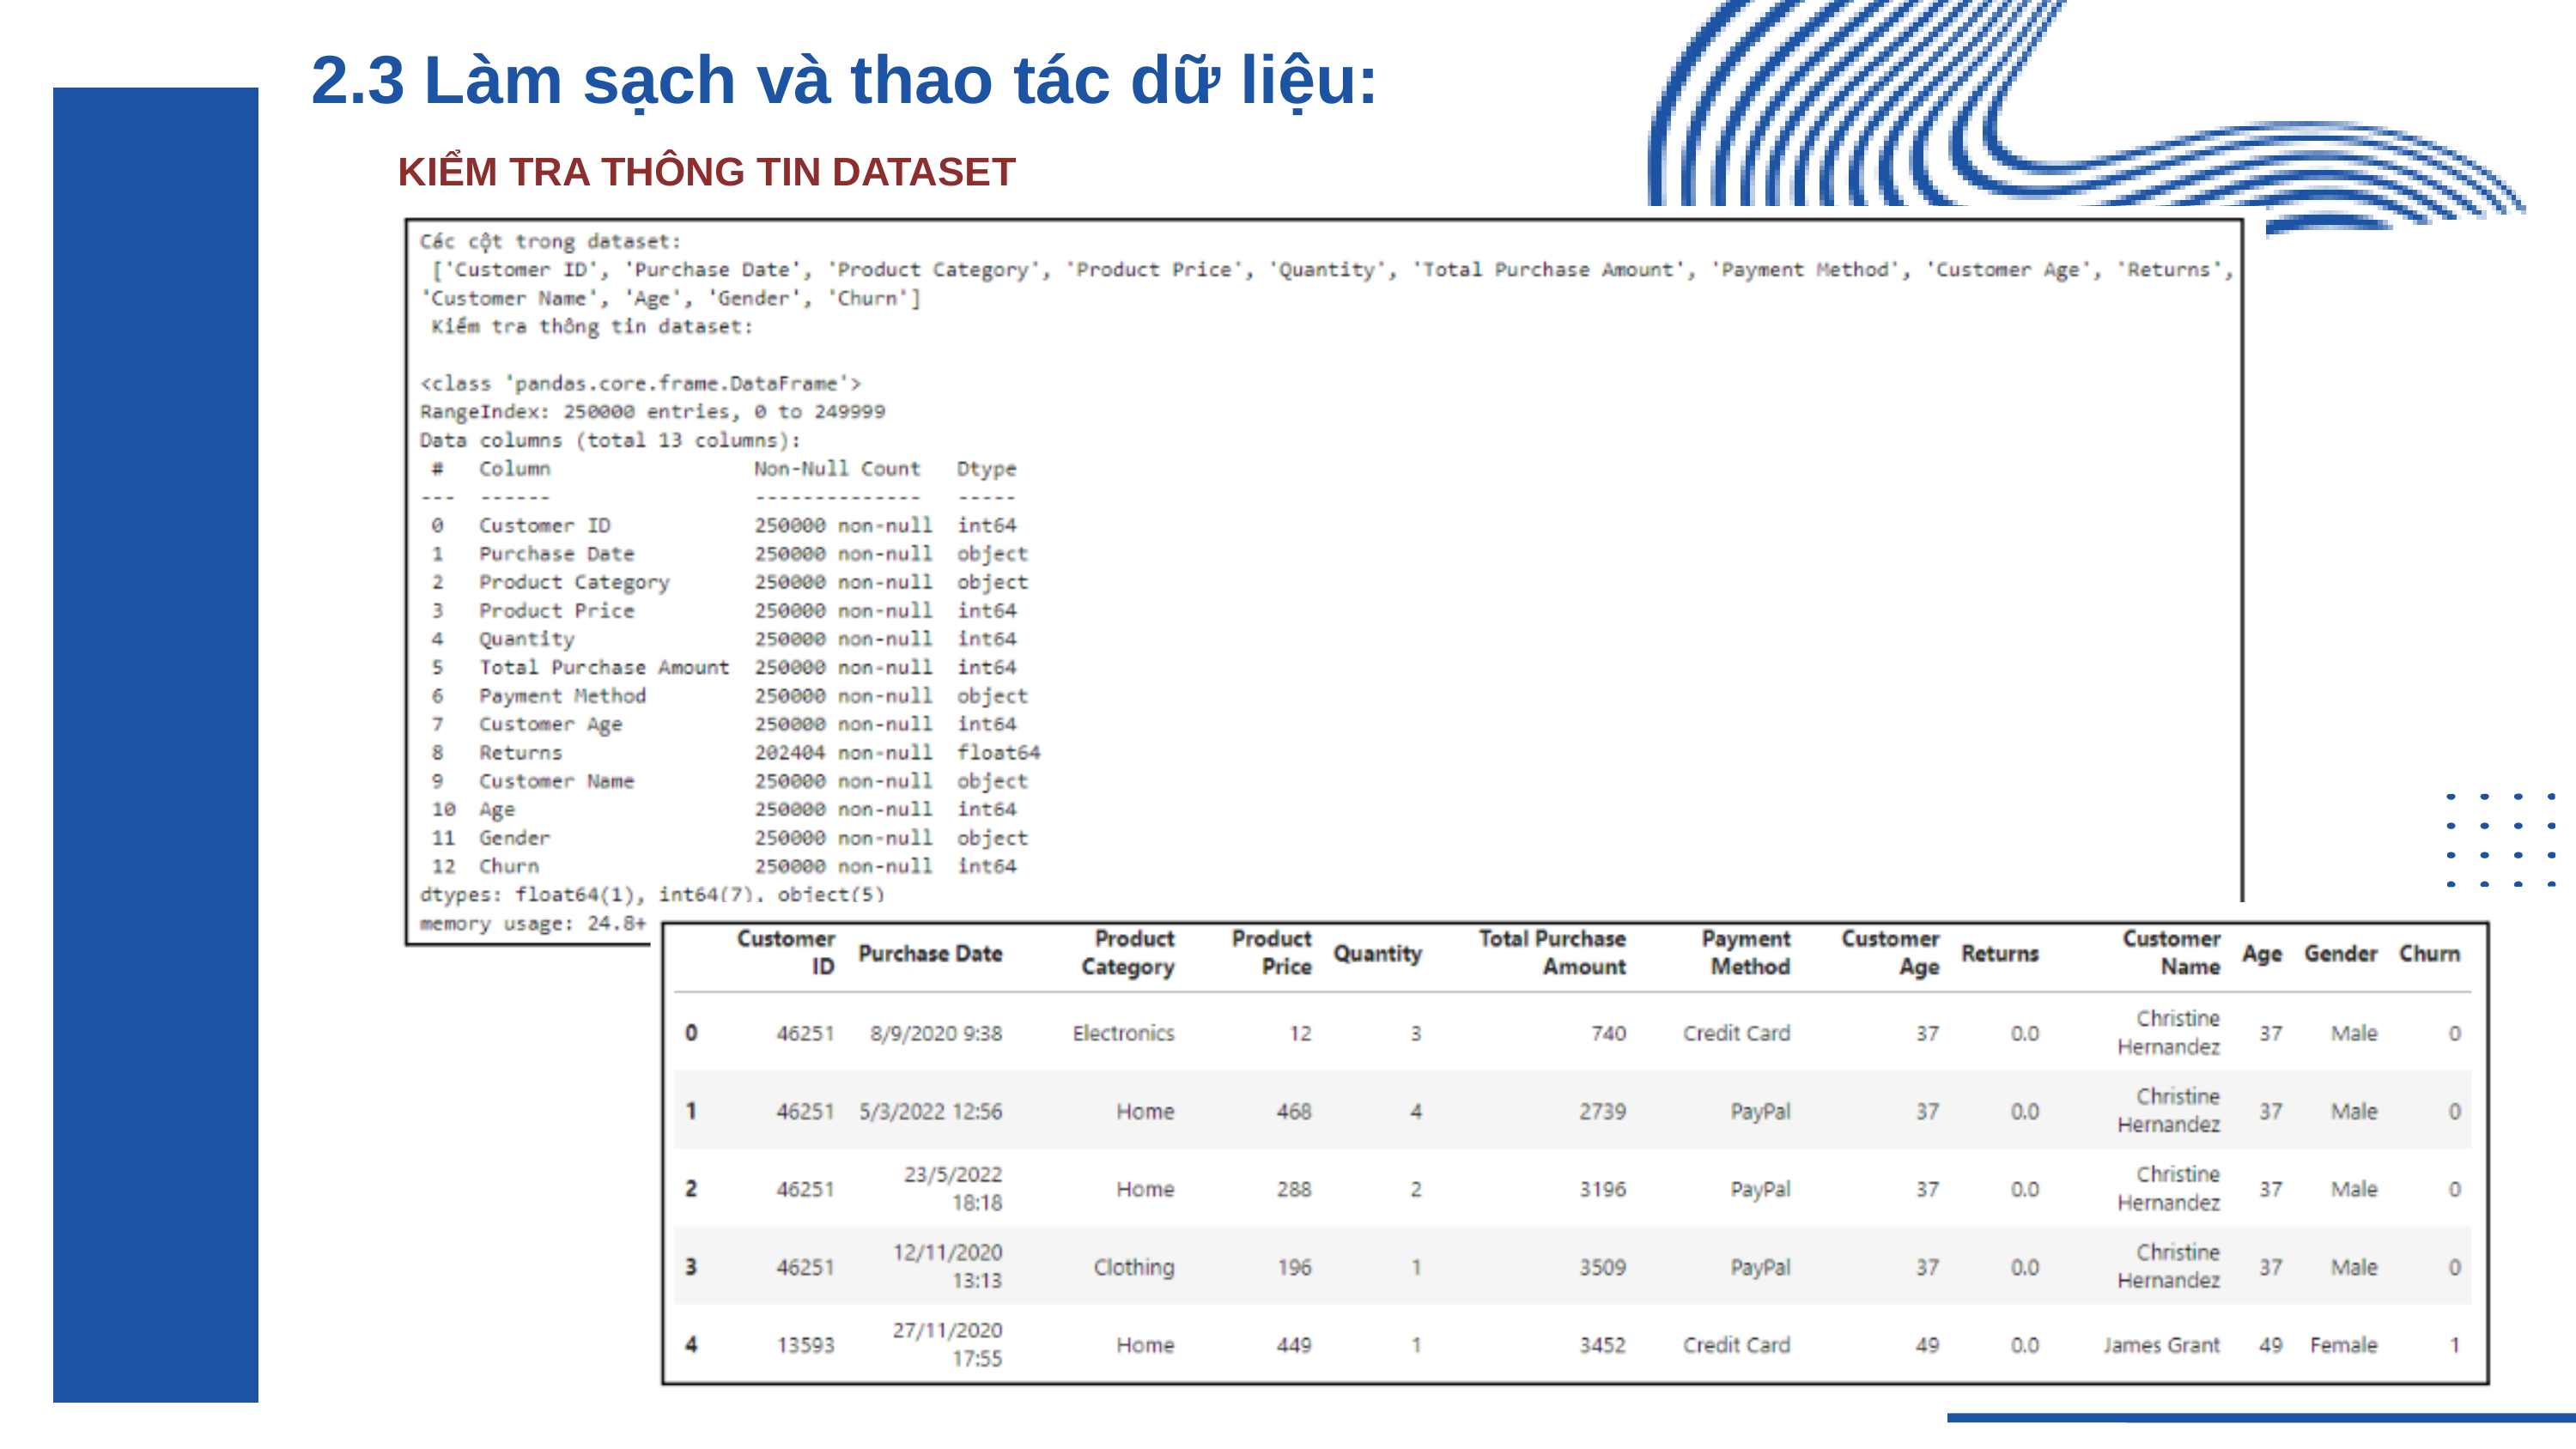

2.3 Làm sạch và thao tác dữ liệu:

KIỂM TRA THÔNG TIN DATASET